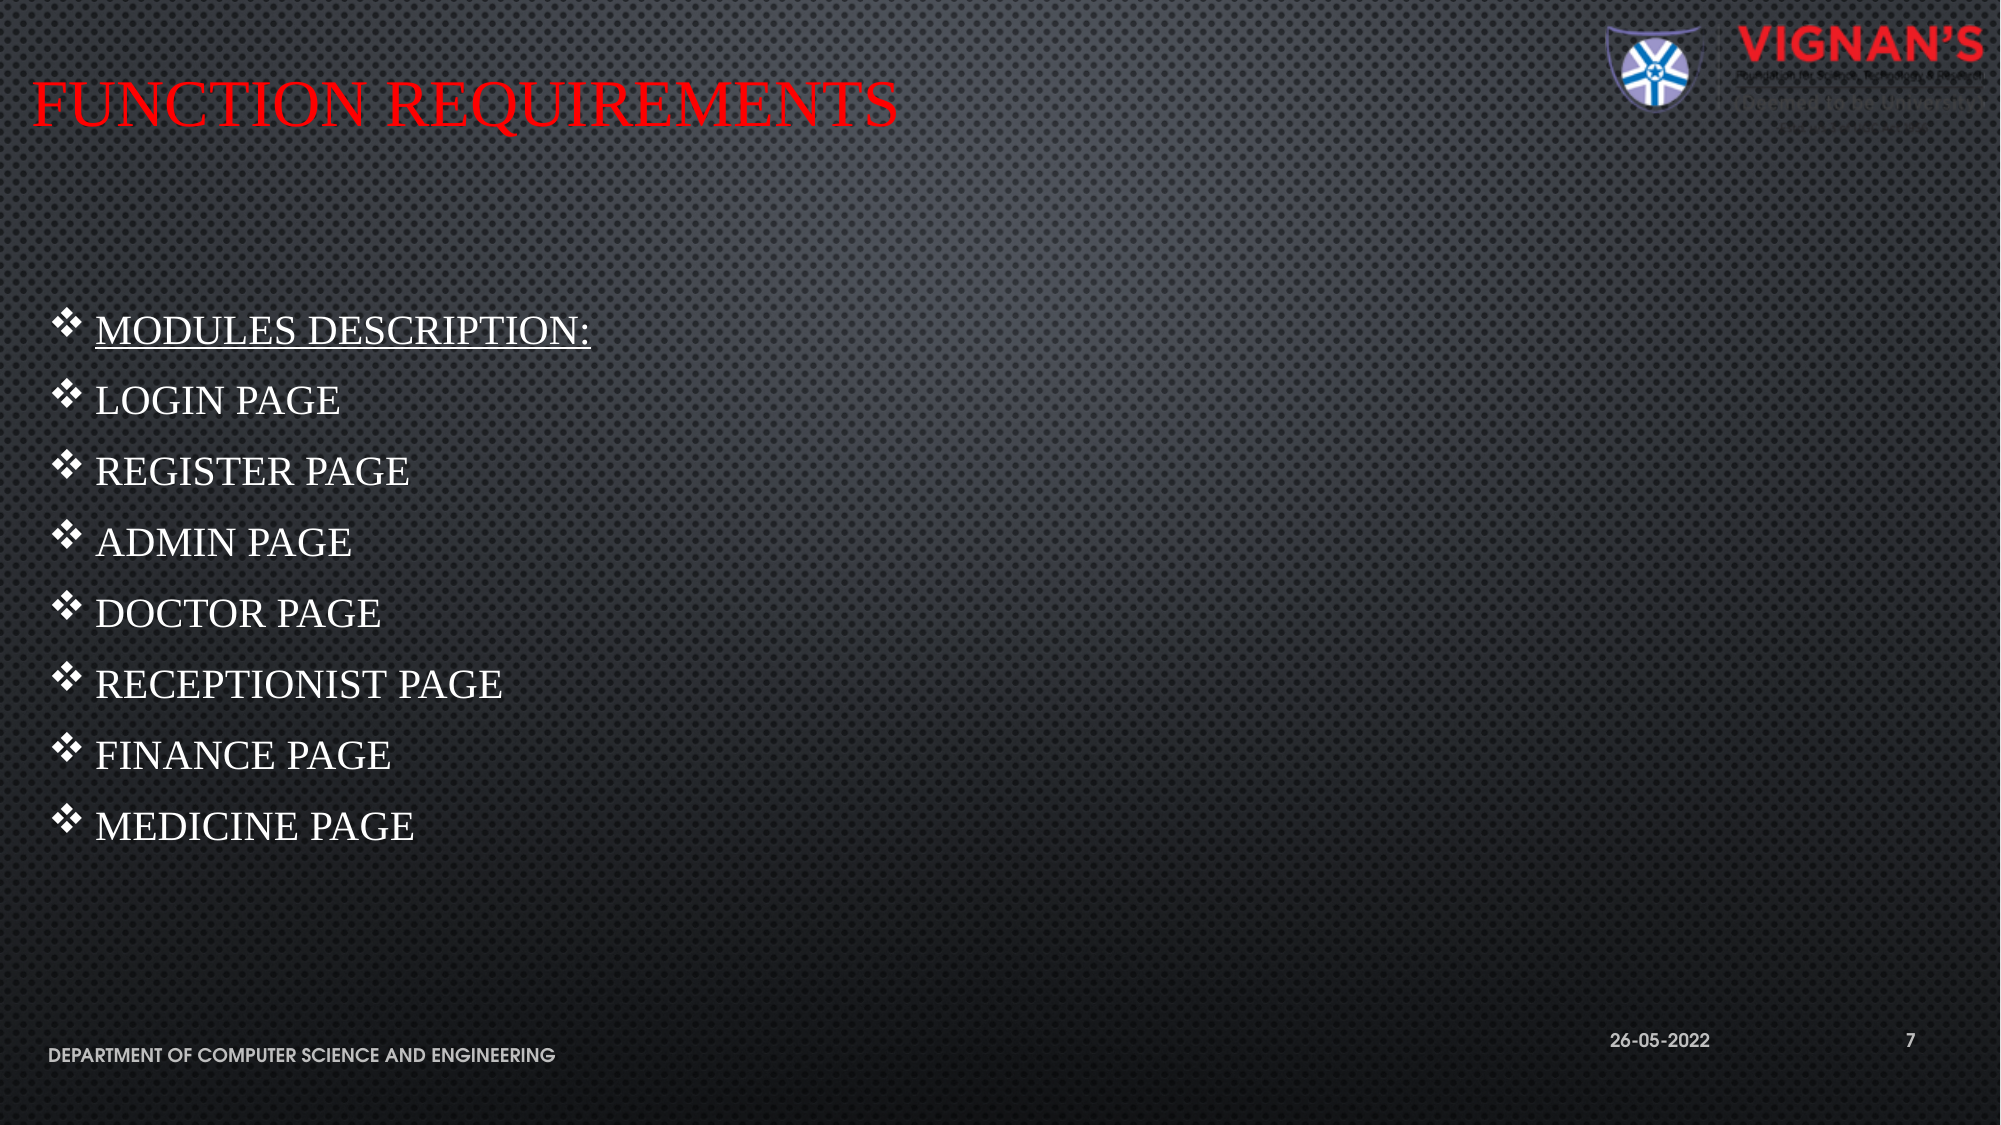

FUNCTION REQUIREMENTS
MODULES DESCRIPTION:
LOGIN PAGE
REGISTER PAGE
ADMIN PAGE
DOCTOR PAGE
Receptionist PAGE
FINANCE PAGE
MEDICINE PAGE
26-05-2022
7
DEPARTMENT OF COMPUTER SCIENCE AND ENGINEERING